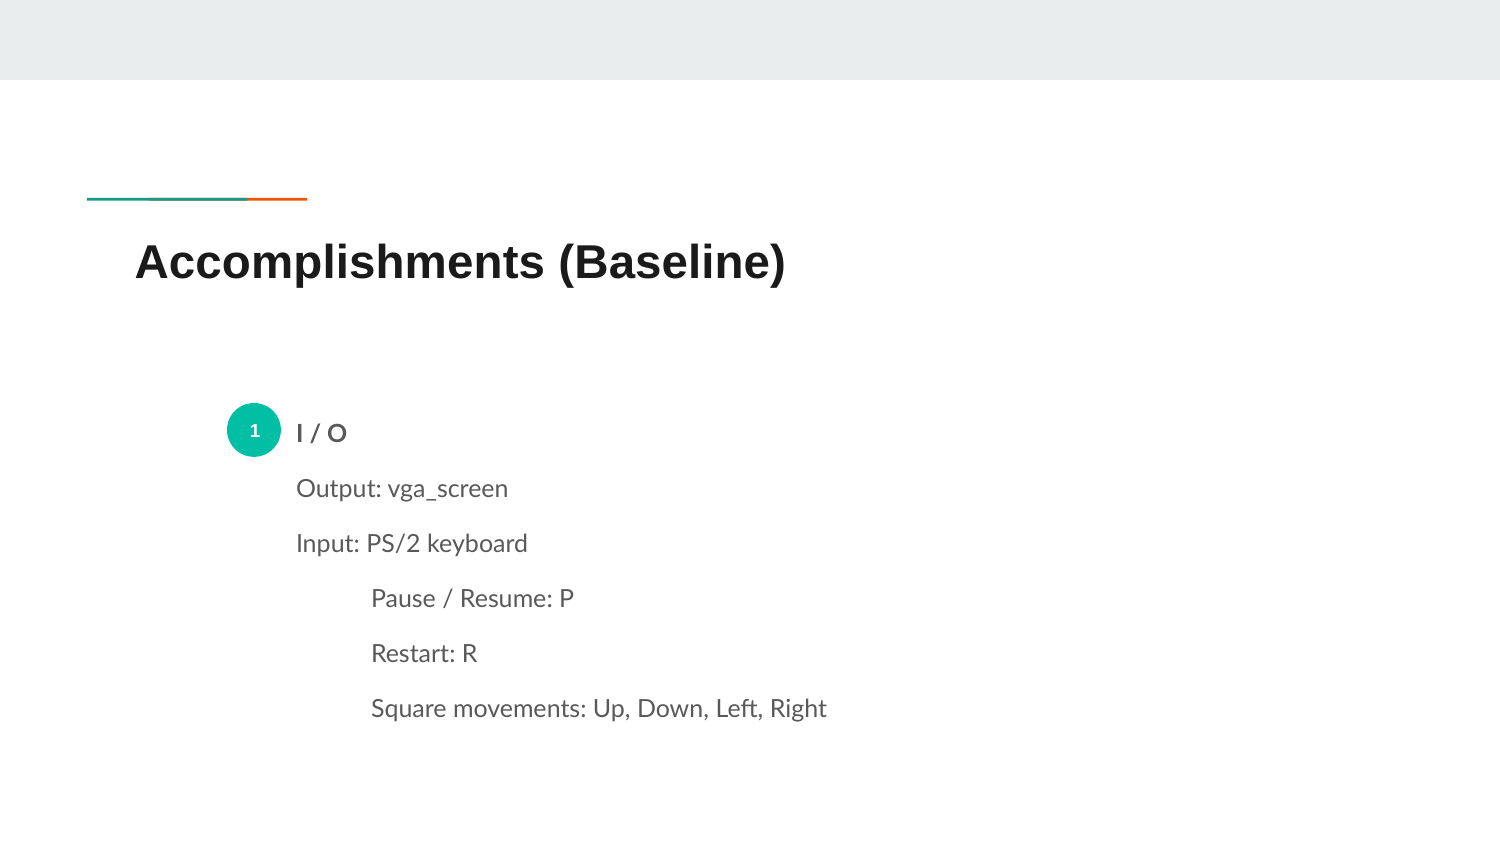

# Accomplishments (Baseline)
1
I / O
Output: vga_screen
Input: PS/2 keyboard
Pause / Resume: P
Restart: R
Square movements: Up, Down, Left, Right